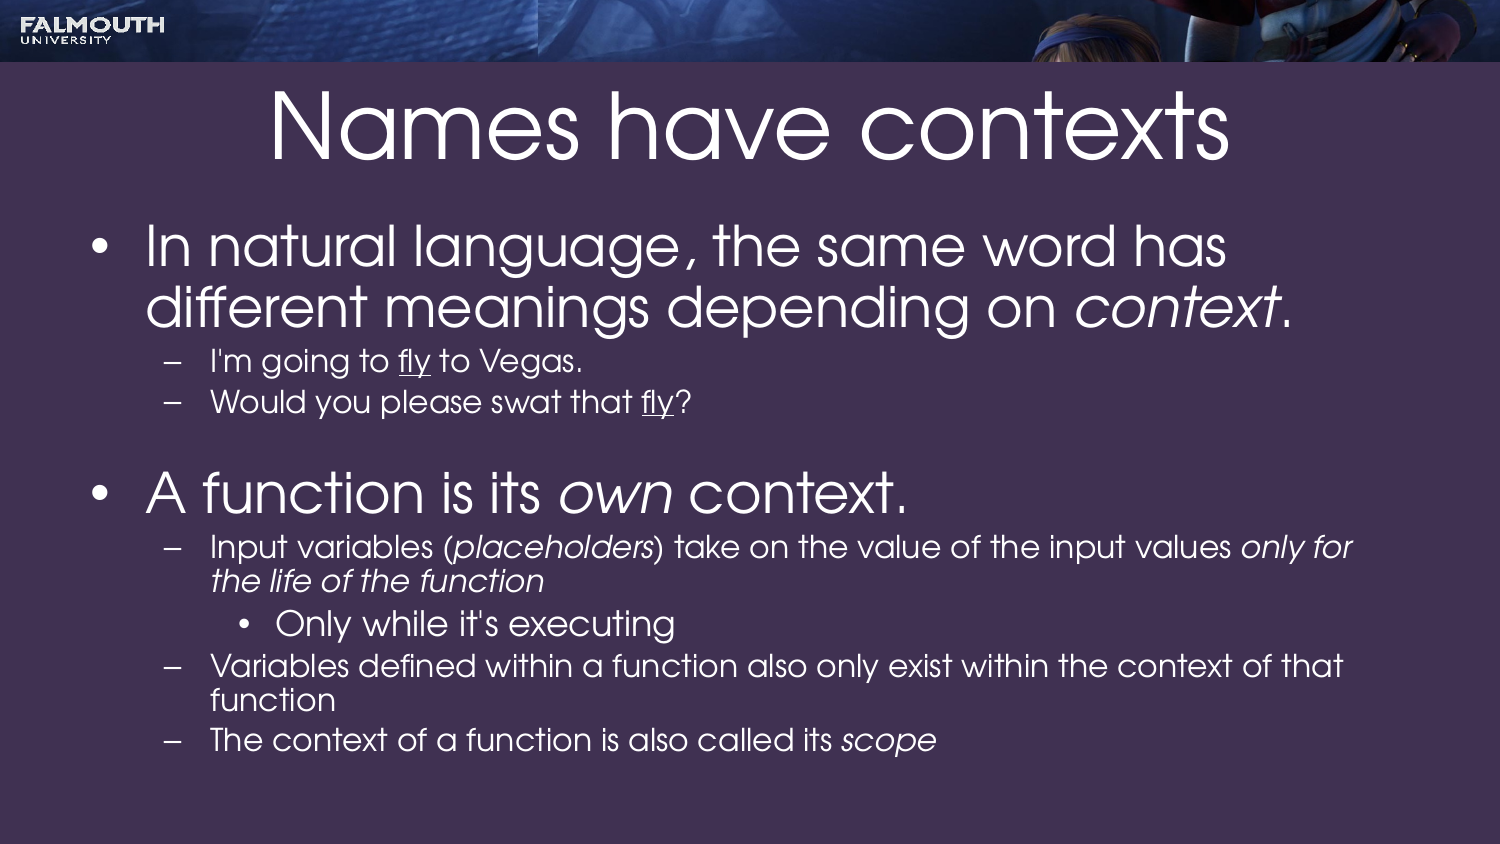

# Names have contexts
In natural language, the same word has different meanings depending on context.
I'm going to fly to Vegas.
Would you please swat that fly?
A function is its own context.
Input variables (placeholders) take on the value of the input values only for the life of the function
Only while it's executing
Variables defined within a function also only exist within the context of that function
The context of a function is also called its scope